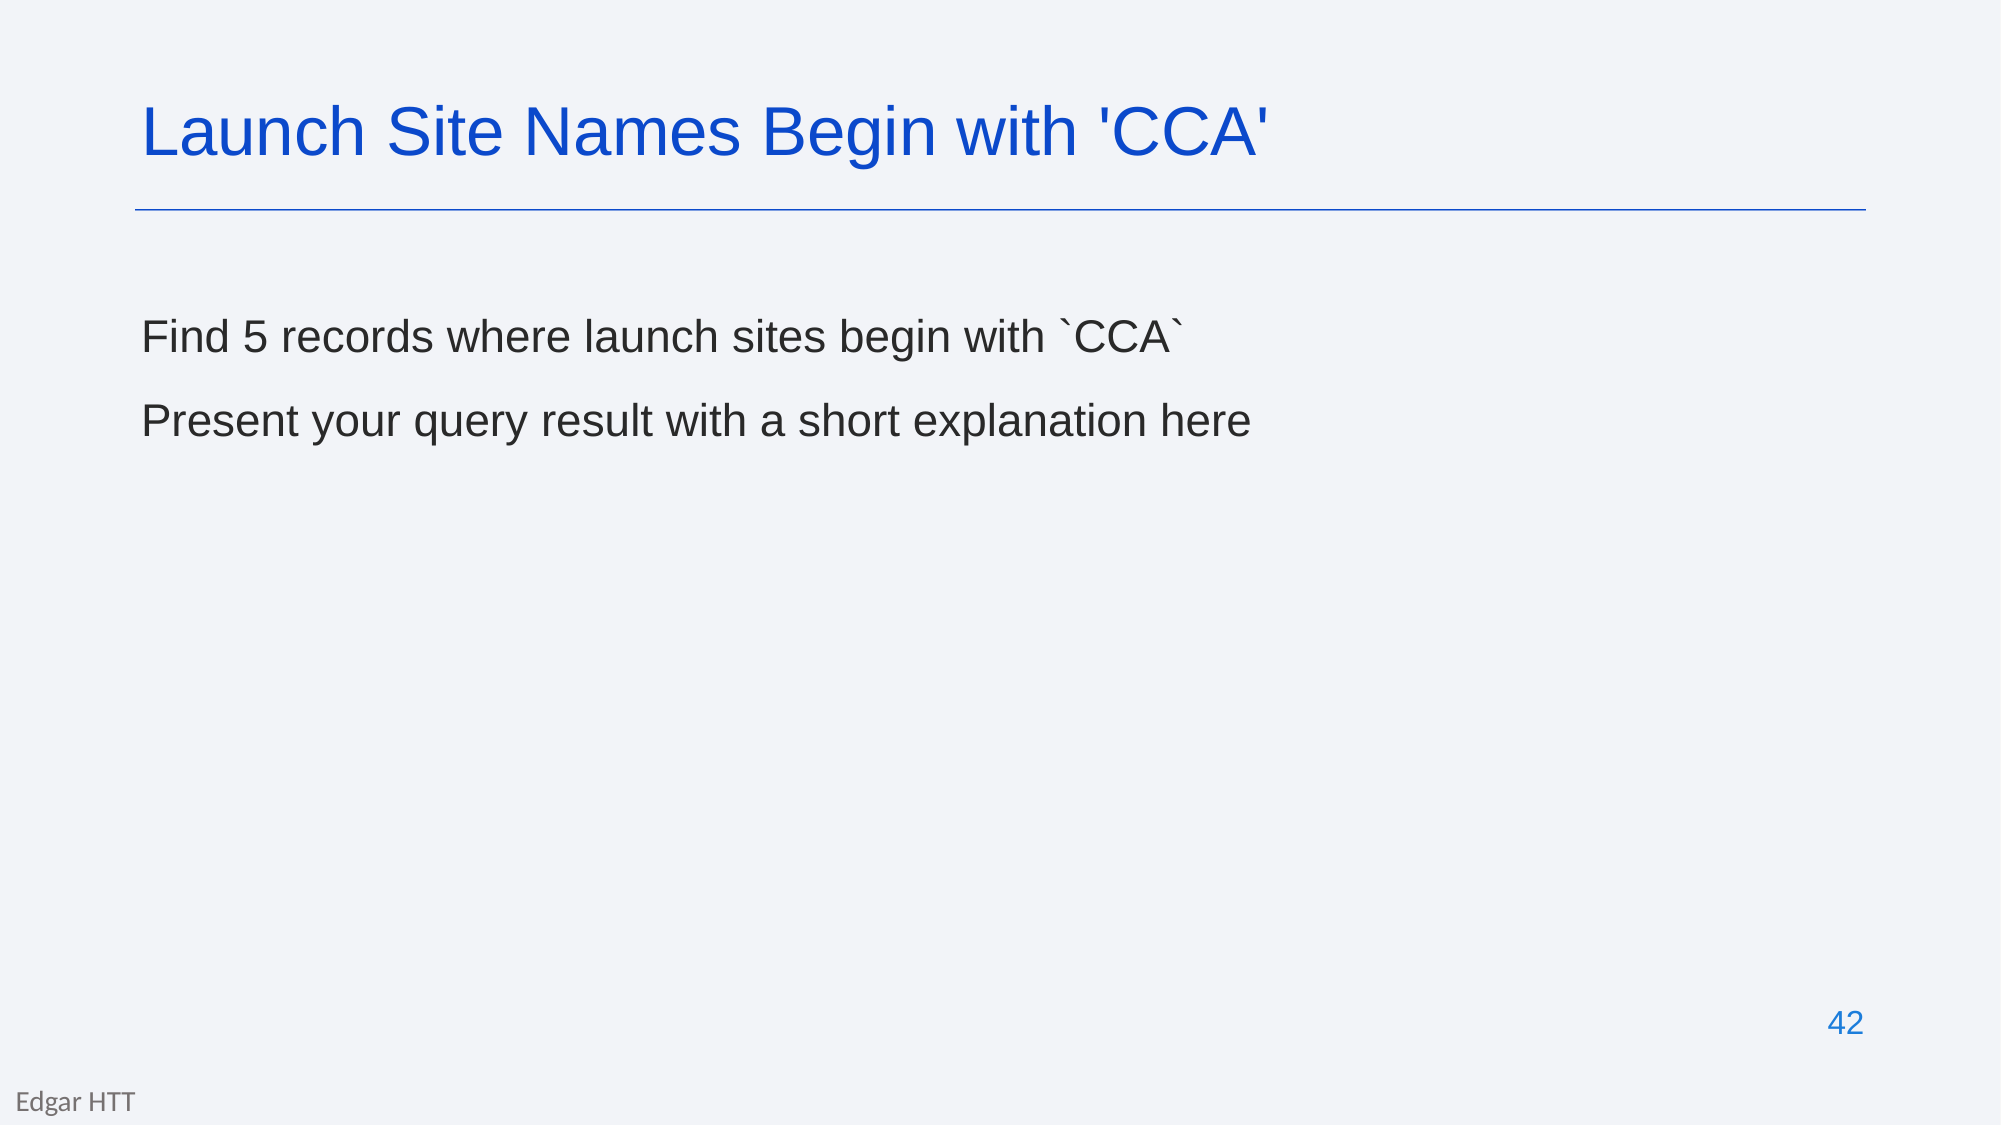

Launch Site Names Begin with 'CCA'
Find 5 records where launch sites begin with `CCA`
Present your query result with a short explanation here
42